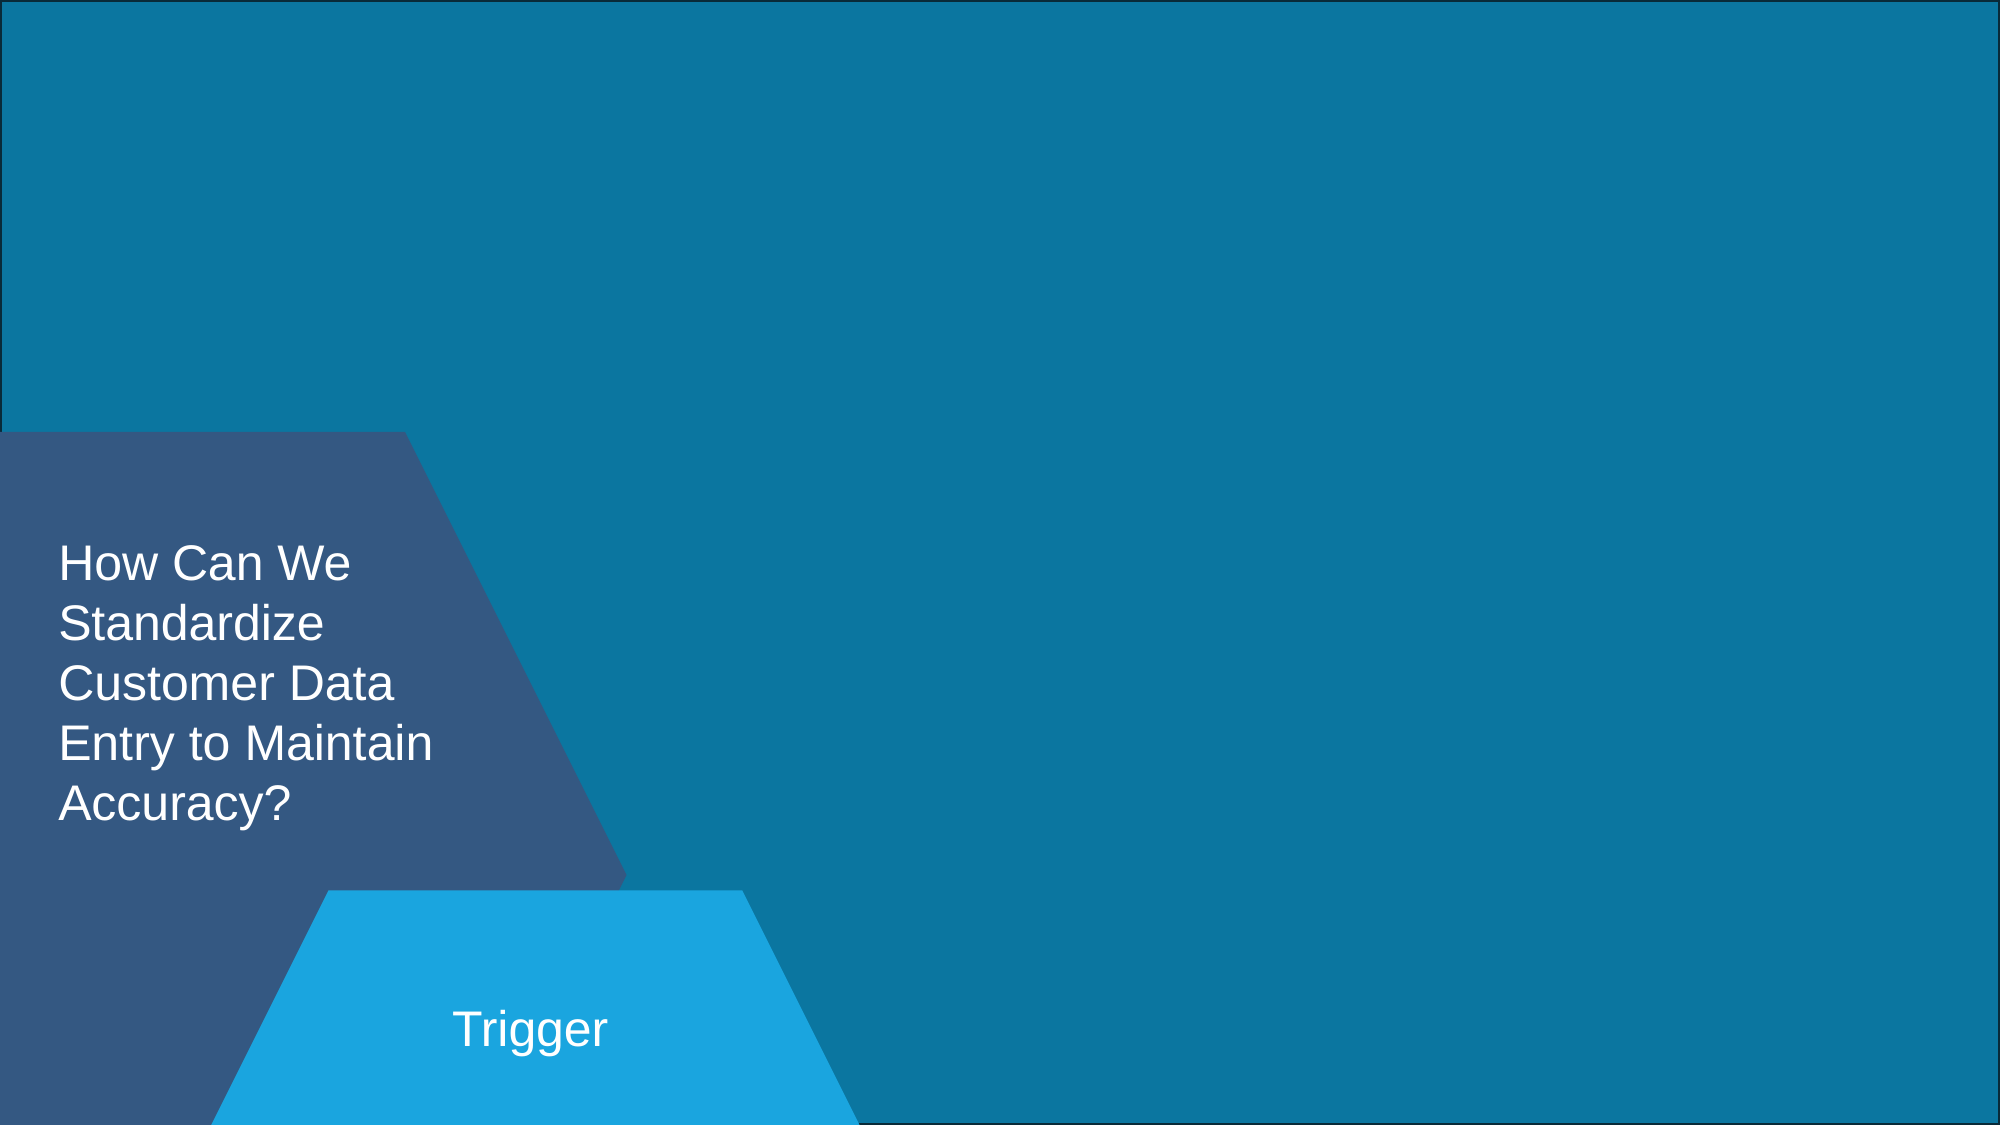

How Can We Standardize Customer Data Entry to Maintain Accuracy?

Trigger